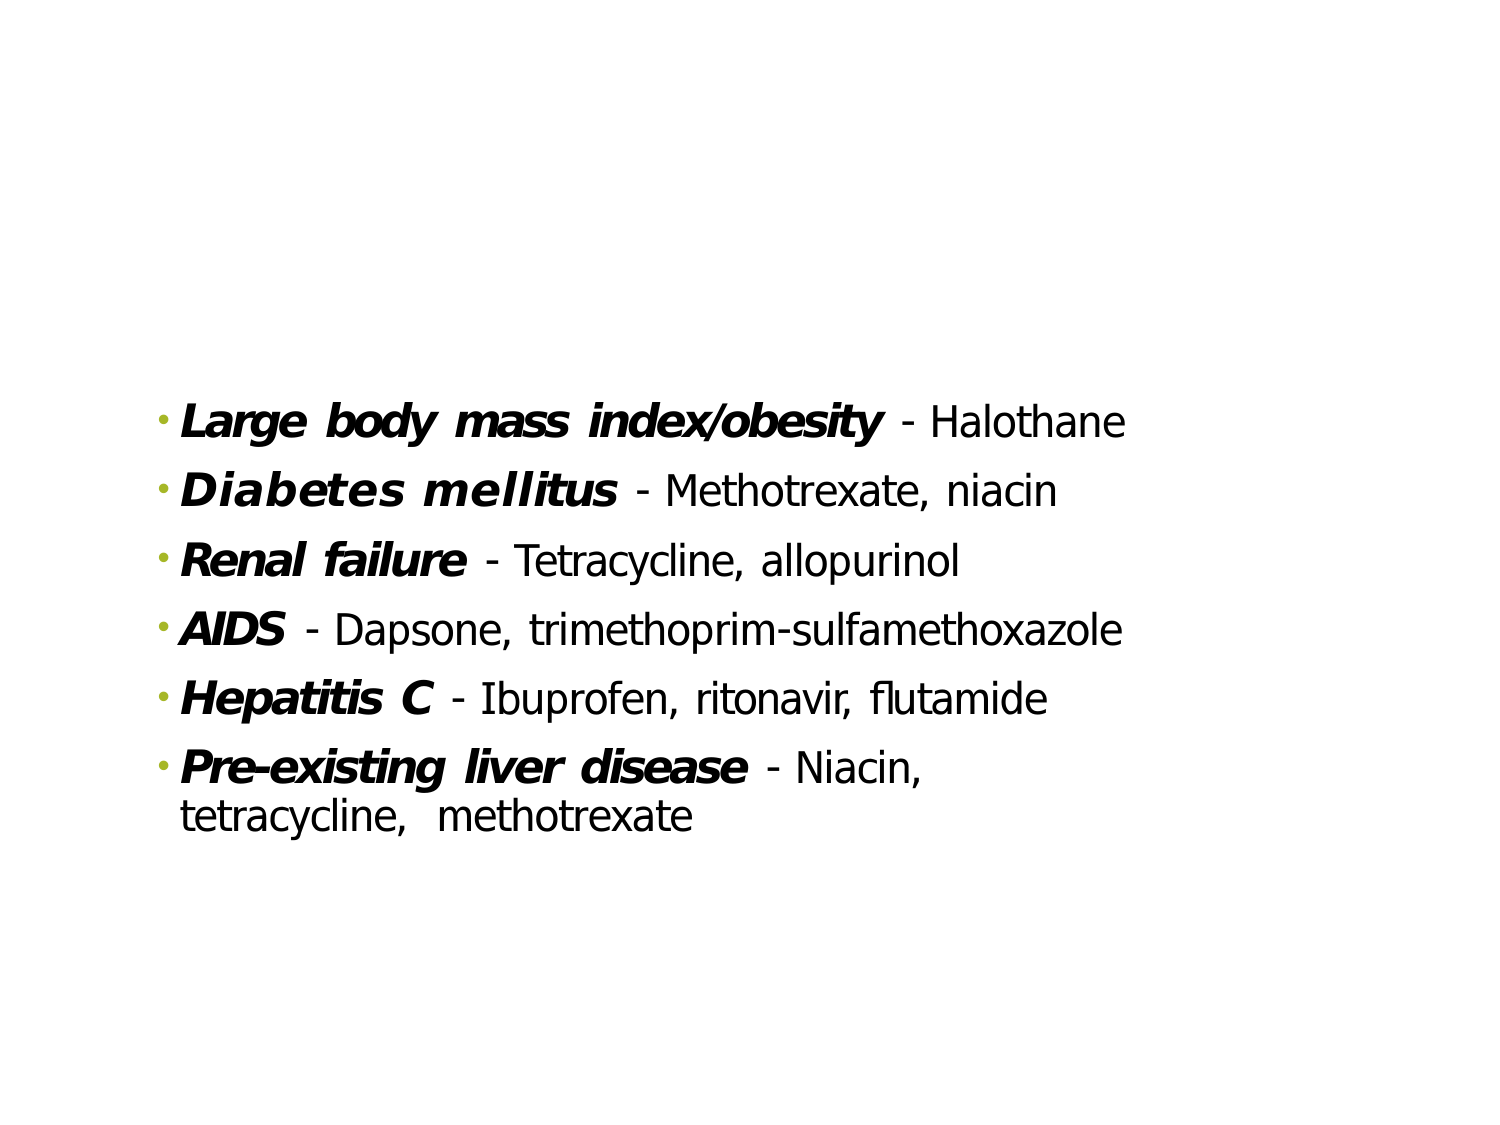

# Contd….
Large body mass index/obesity - Halothane
Diabetes mellitus - Methotrexate, niacin
Renal failure - Tetracycline, allopurinol
AIDS - Dapsone, trimethoprim-sulfamethoxazole
Hepatitis C - Ibuprofen, ritonavir, flutamide
Pre-existing liver disease - Niacin, tetracycline,  methotrexate